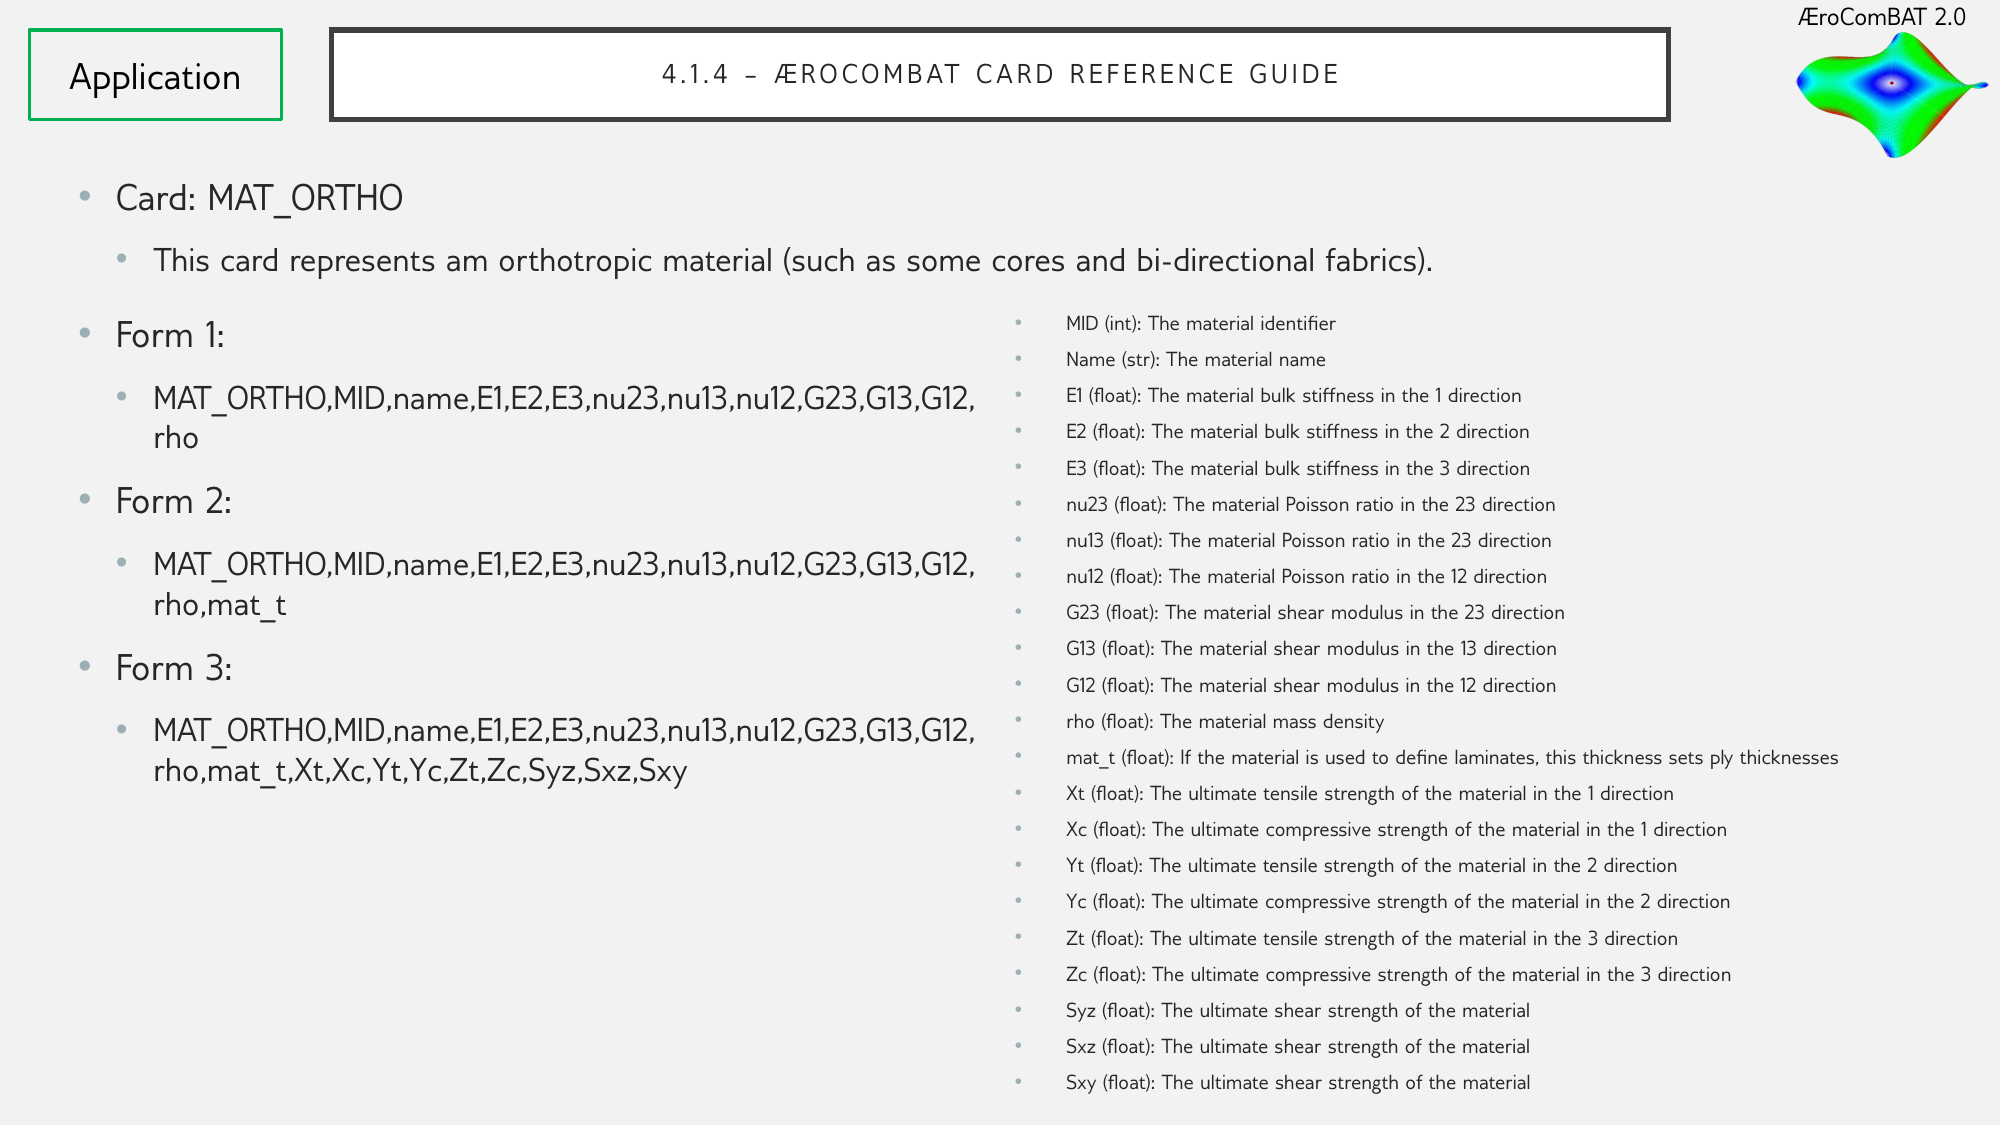

Application
# 4.1.4 – AeroComBAT Card Reference Guide
Card: MAT_ORTHO
This card represents am orthotropic material (such as some cores and bi-directional fabrics).
Form 1:
MAT_ORTHO,MID,name,E1,E2,E3,nu23,nu13,nu12,G23,G13,G12,rho
Form 2:
MAT_ORTHO,MID,name,E1,E2,E3,nu23,nu13,nu12,G23,G13,G12,rho,mat_t
Form 3:
MAT_ORTHO,MID,name,E1,E2,E3,nu23,nu13,nu12,G23,G13,G12,rho,mat_t,Xt,Xc,Yt,Yc,Zt,Zc,Syz,Sxz,Sxy
MID (int): The material identifier
Name (str): The material name
E1 (float): The material bulk stiffness in the 1 direction
E2 (float): The material bulk stiffness in the 2 direction
E3 (float): The material bulk stiffness in the 3 direction
nu23 (float): The material Poisson ratio in the 23 direction
nu13 (float): The material Poisson ratio in the 23 direction
nu12 (float): The material Poisson ratio in the 12 direction
G23 (float): The material shear modulus in the 23 direction
G13 (float): The material shear modulus in the 13 direction
G12 (float): The material shear modulus in the 12 direction
rho (float): The material mass density
mat_t (float): If the material is used to define laminates, this thickness sets ply thicknesses
Xt (float): The ultimate tensile strength of the material in the 1 direction
Xc (float): The ultimate compressive strength of the material in the 1 direction
Yt (float): The ultimate tensile strength of the material in the 2 direction
Yc (float): The ultimate compressive strength of the material in the 2 direction
Zt (float): The ultimate tensile strength of the material in the 3 direction
Zc (float): The ultimate compressive strength of the material in the 3 direction
Syz (float): The ultimate shear strength of the material
Sxz (float): The ultimate shear strength of the material
Sxy (float): The ultimate shear strength of the material